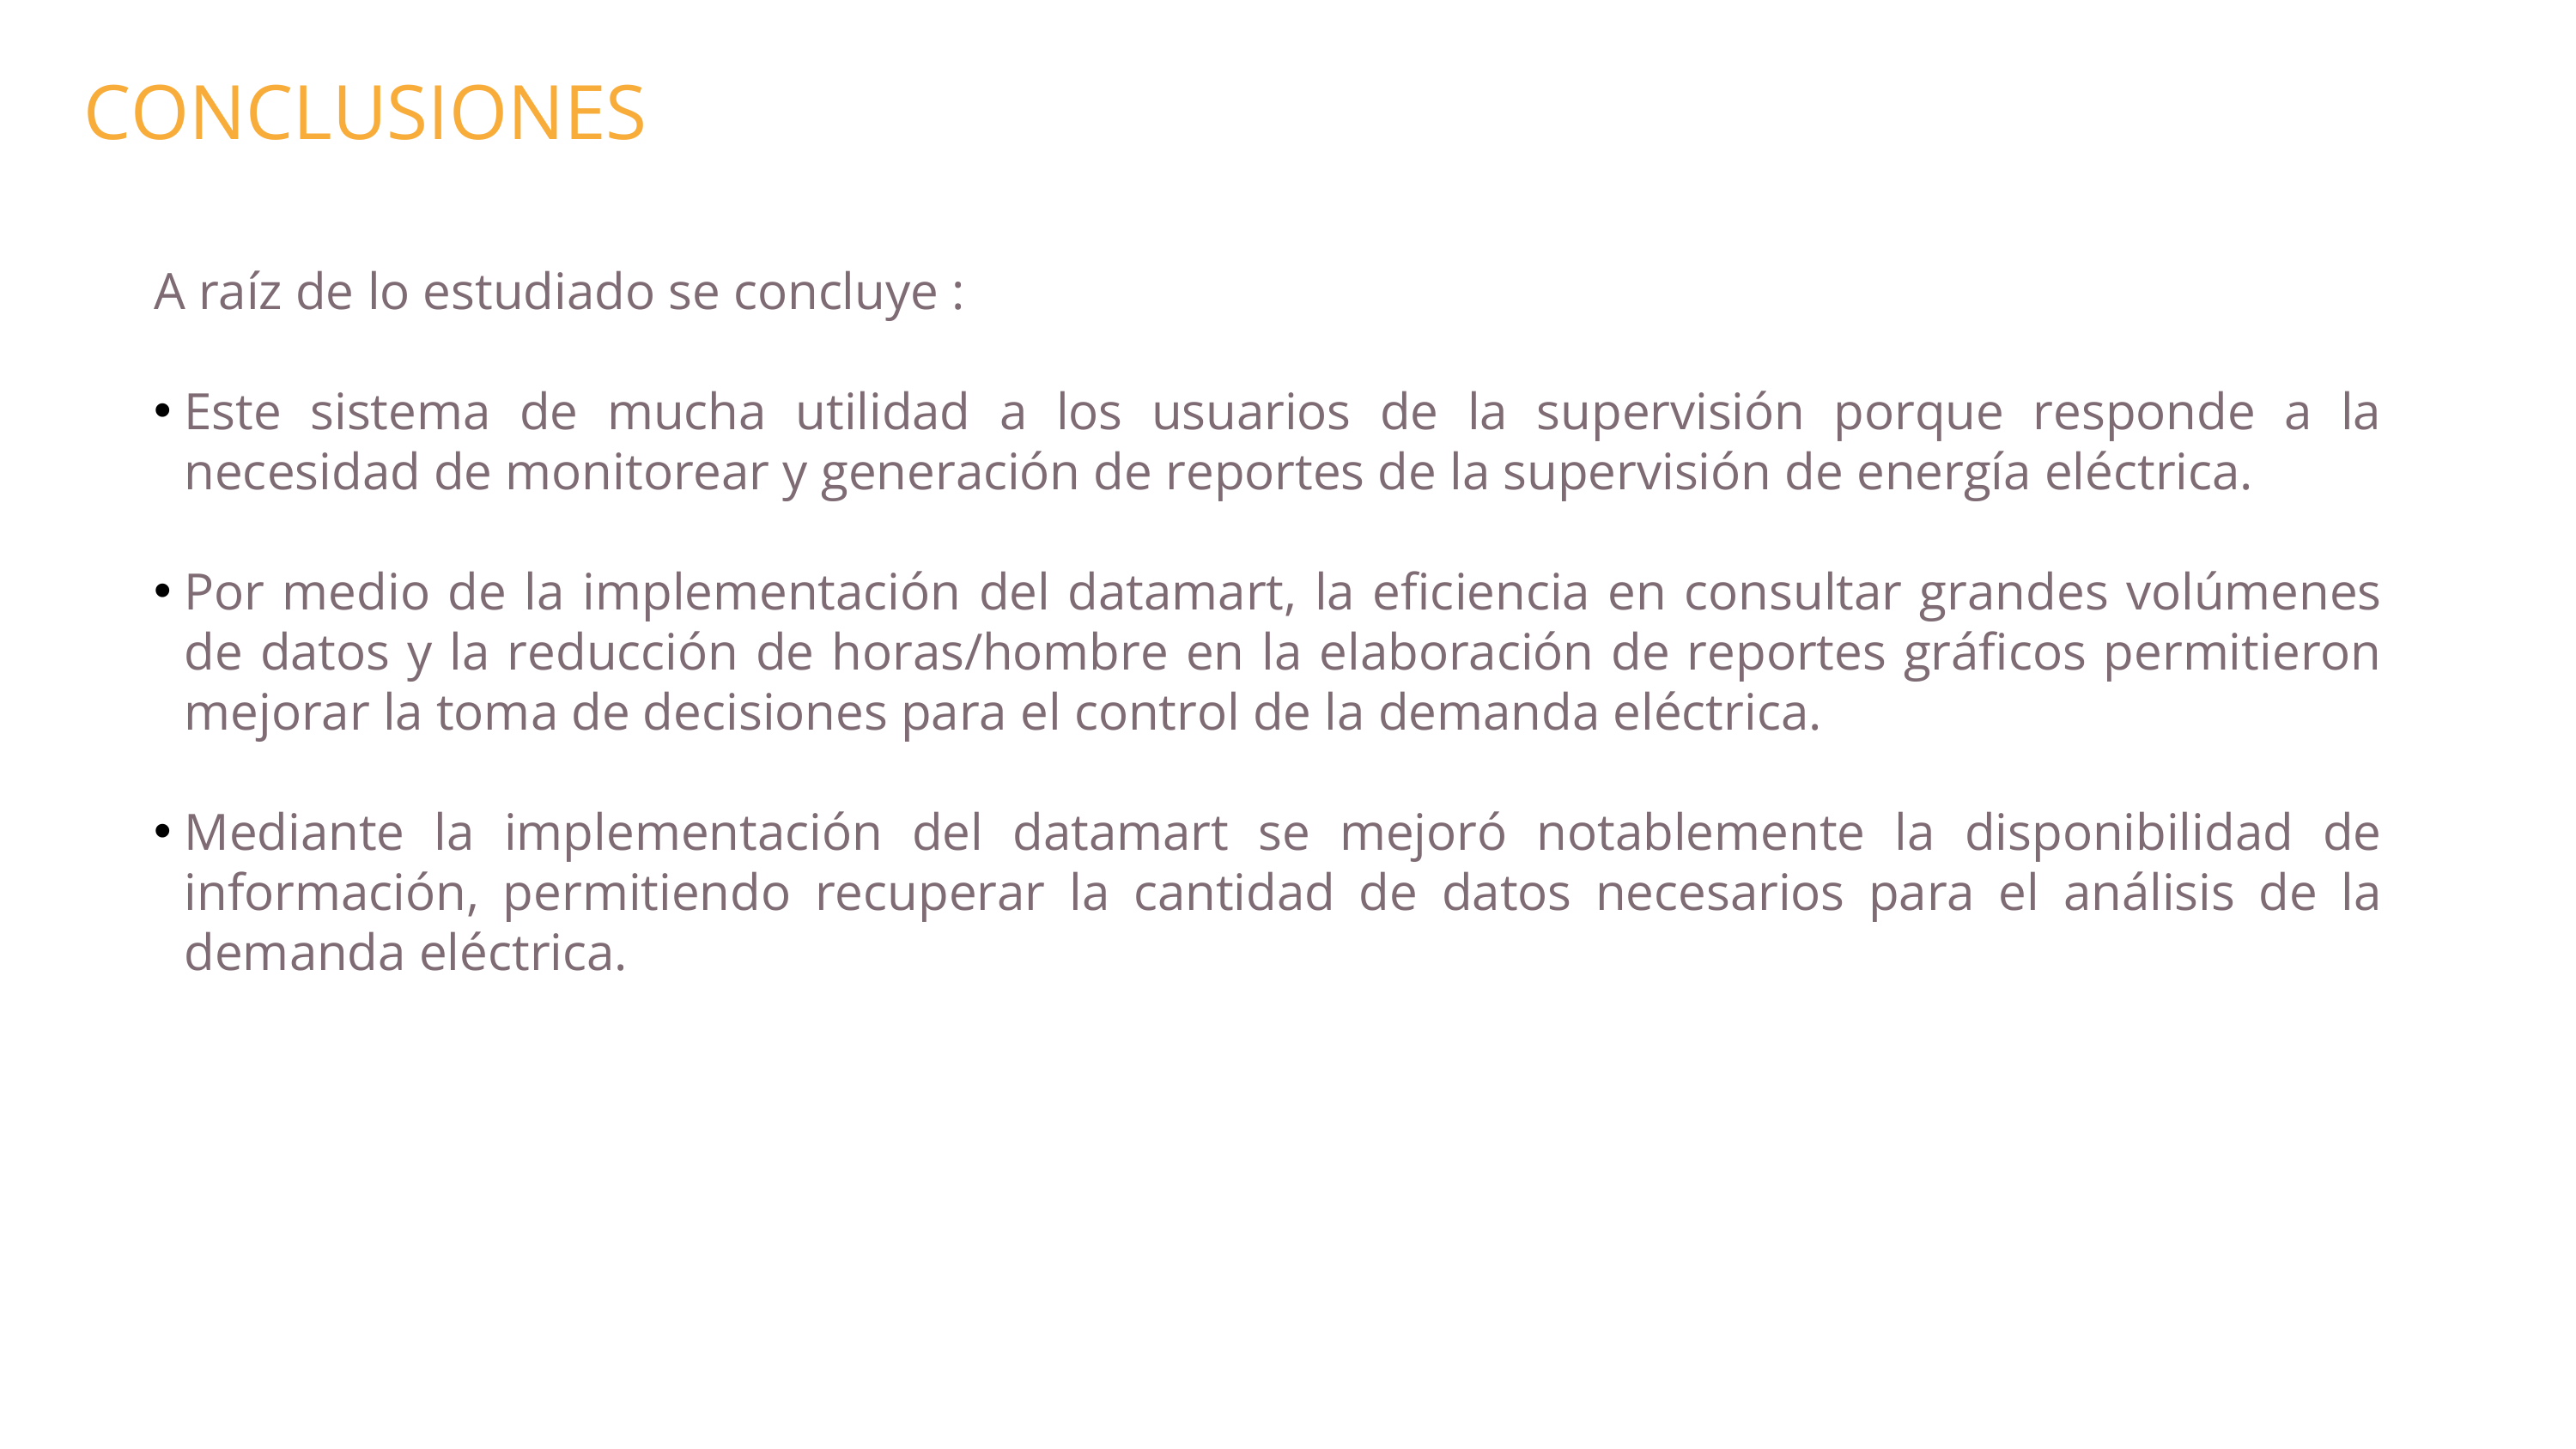

CONCLUSIONES
A raíz de lo estudiado se concluye :

Este sistema de mucha utilidad a los usuarios de la supervisión porque responde a la necesidad de monitorear y generación de reportes de la supervisión de energía eléctrica.

Por medio de la implementación del datamart, la eficiencia en consultar grandes volúmenes de datos y la reducción de horas/hombre en la elaboración de reportes gráficos permitieron mejorar la toma de decisiones para el control de la demanda eléctrica.

Mediante la implementación del datamart se mejoró notablemente la disponibilidad de información, permitiendo recuperar la cantidad de datos necesarios para el análisis de la demanda eléctrica.